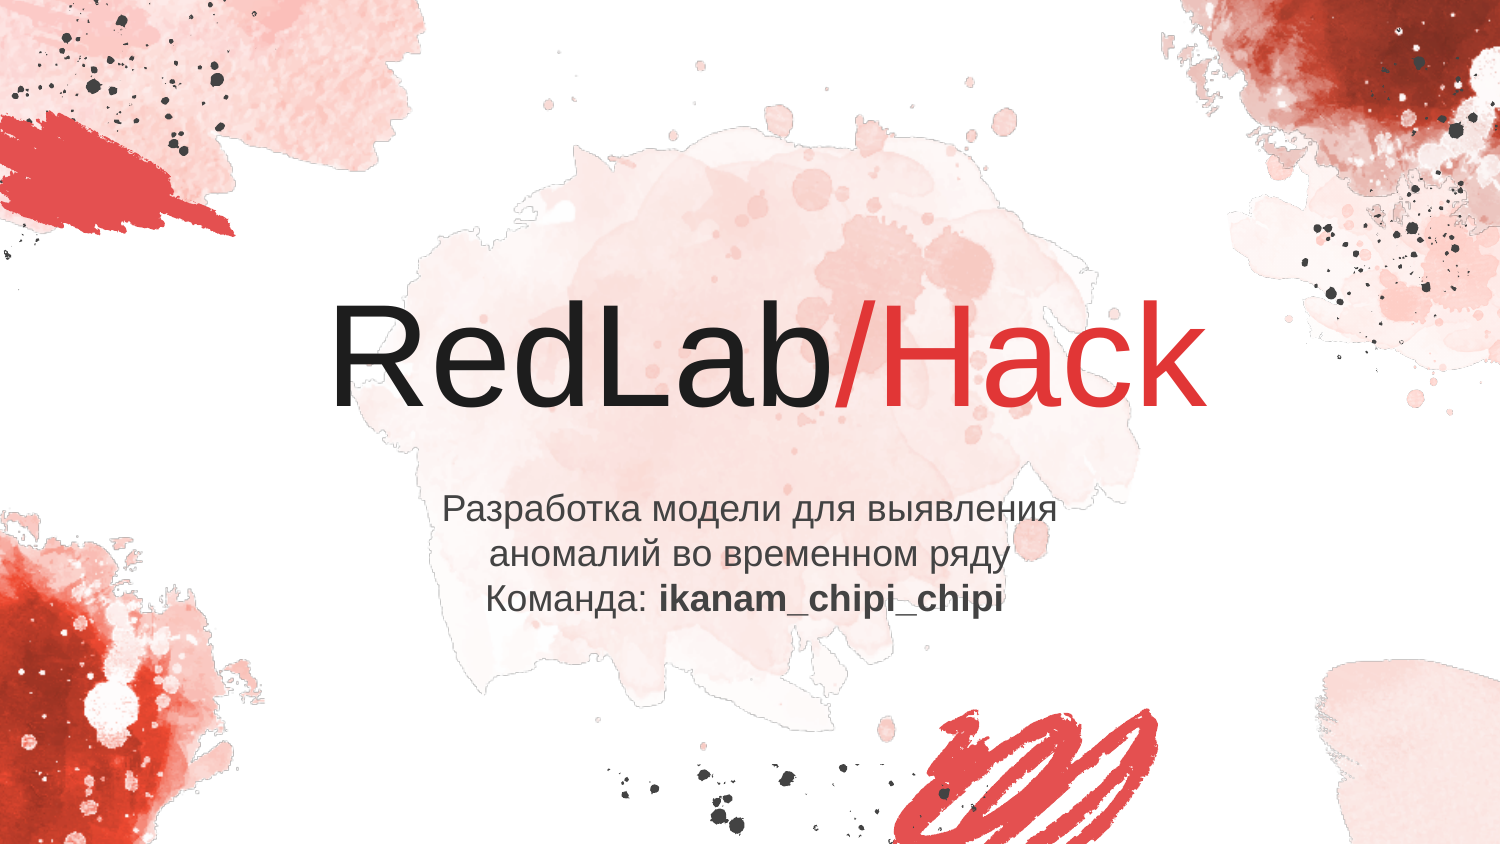

# RedLab/Hack
Разработка модели для выявления аномалий во временном ряду
Команда: ikanam_chipi_chipi